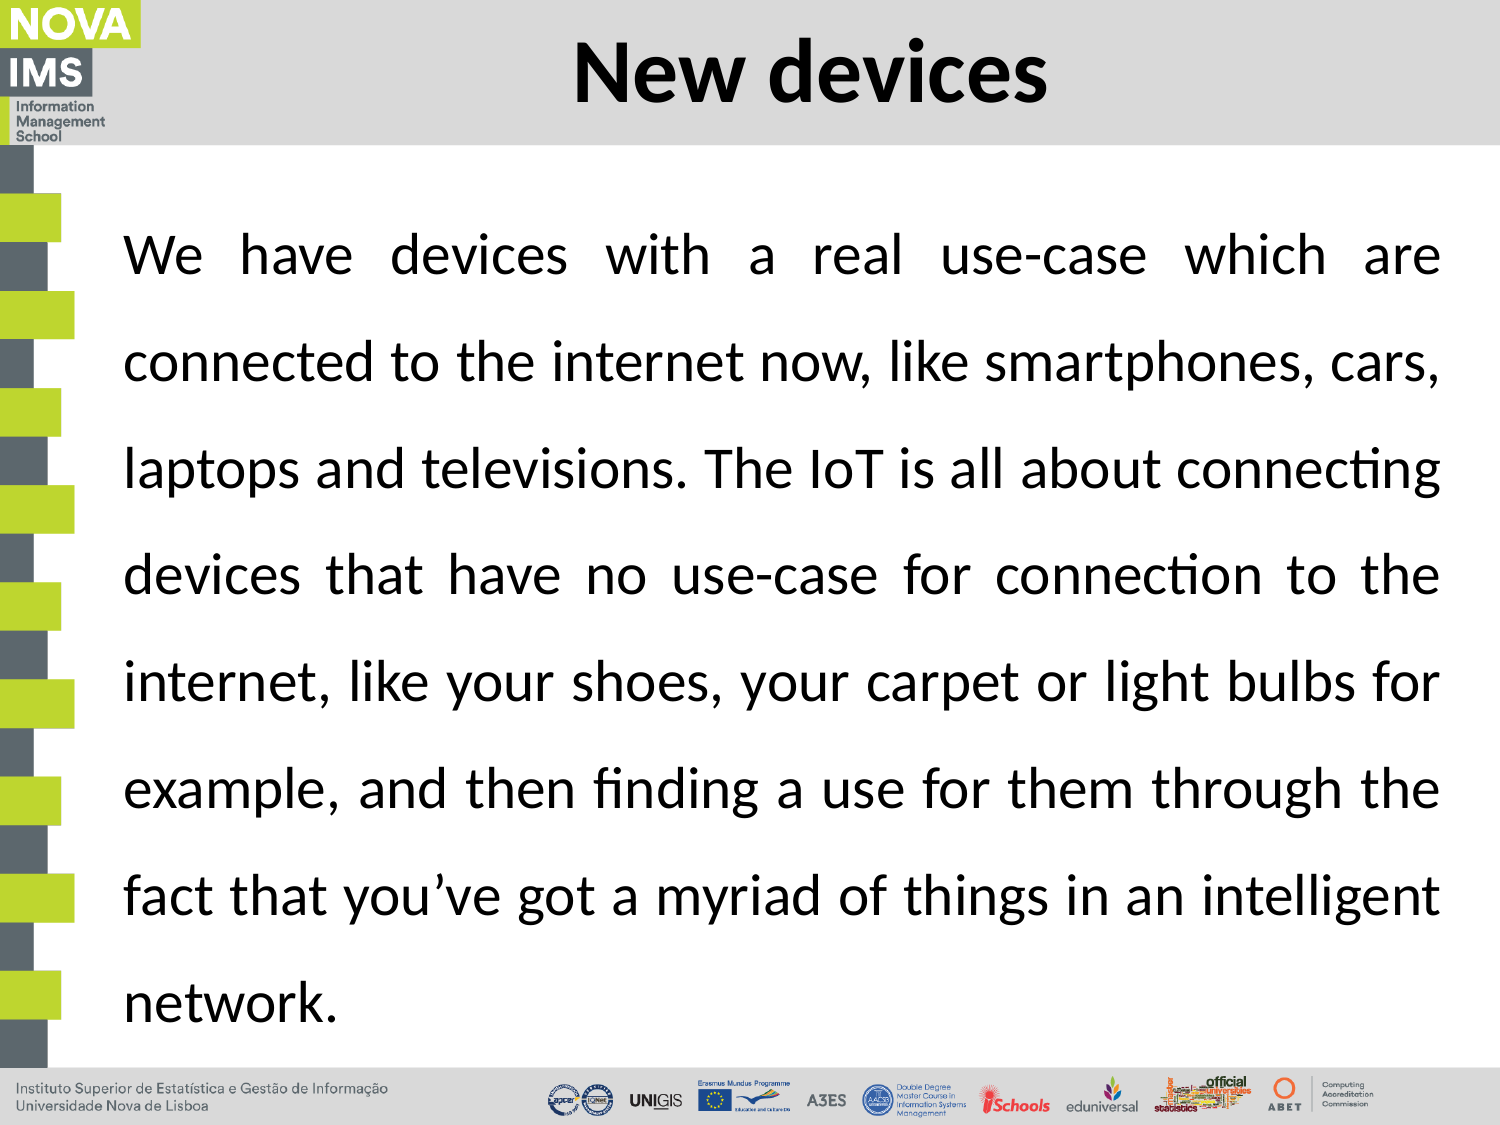

# New devices
We have devices with a real use-case which are connected to the internet now, like smartphones, cars, laptops and televisions. The IoT is all about connecting devices that have no use-case for connection to the internet, like your shoes, your carpet or light bulbs for example, and then finding a use for them through the fact that you’ve got a myriad of things in an intelligent network.